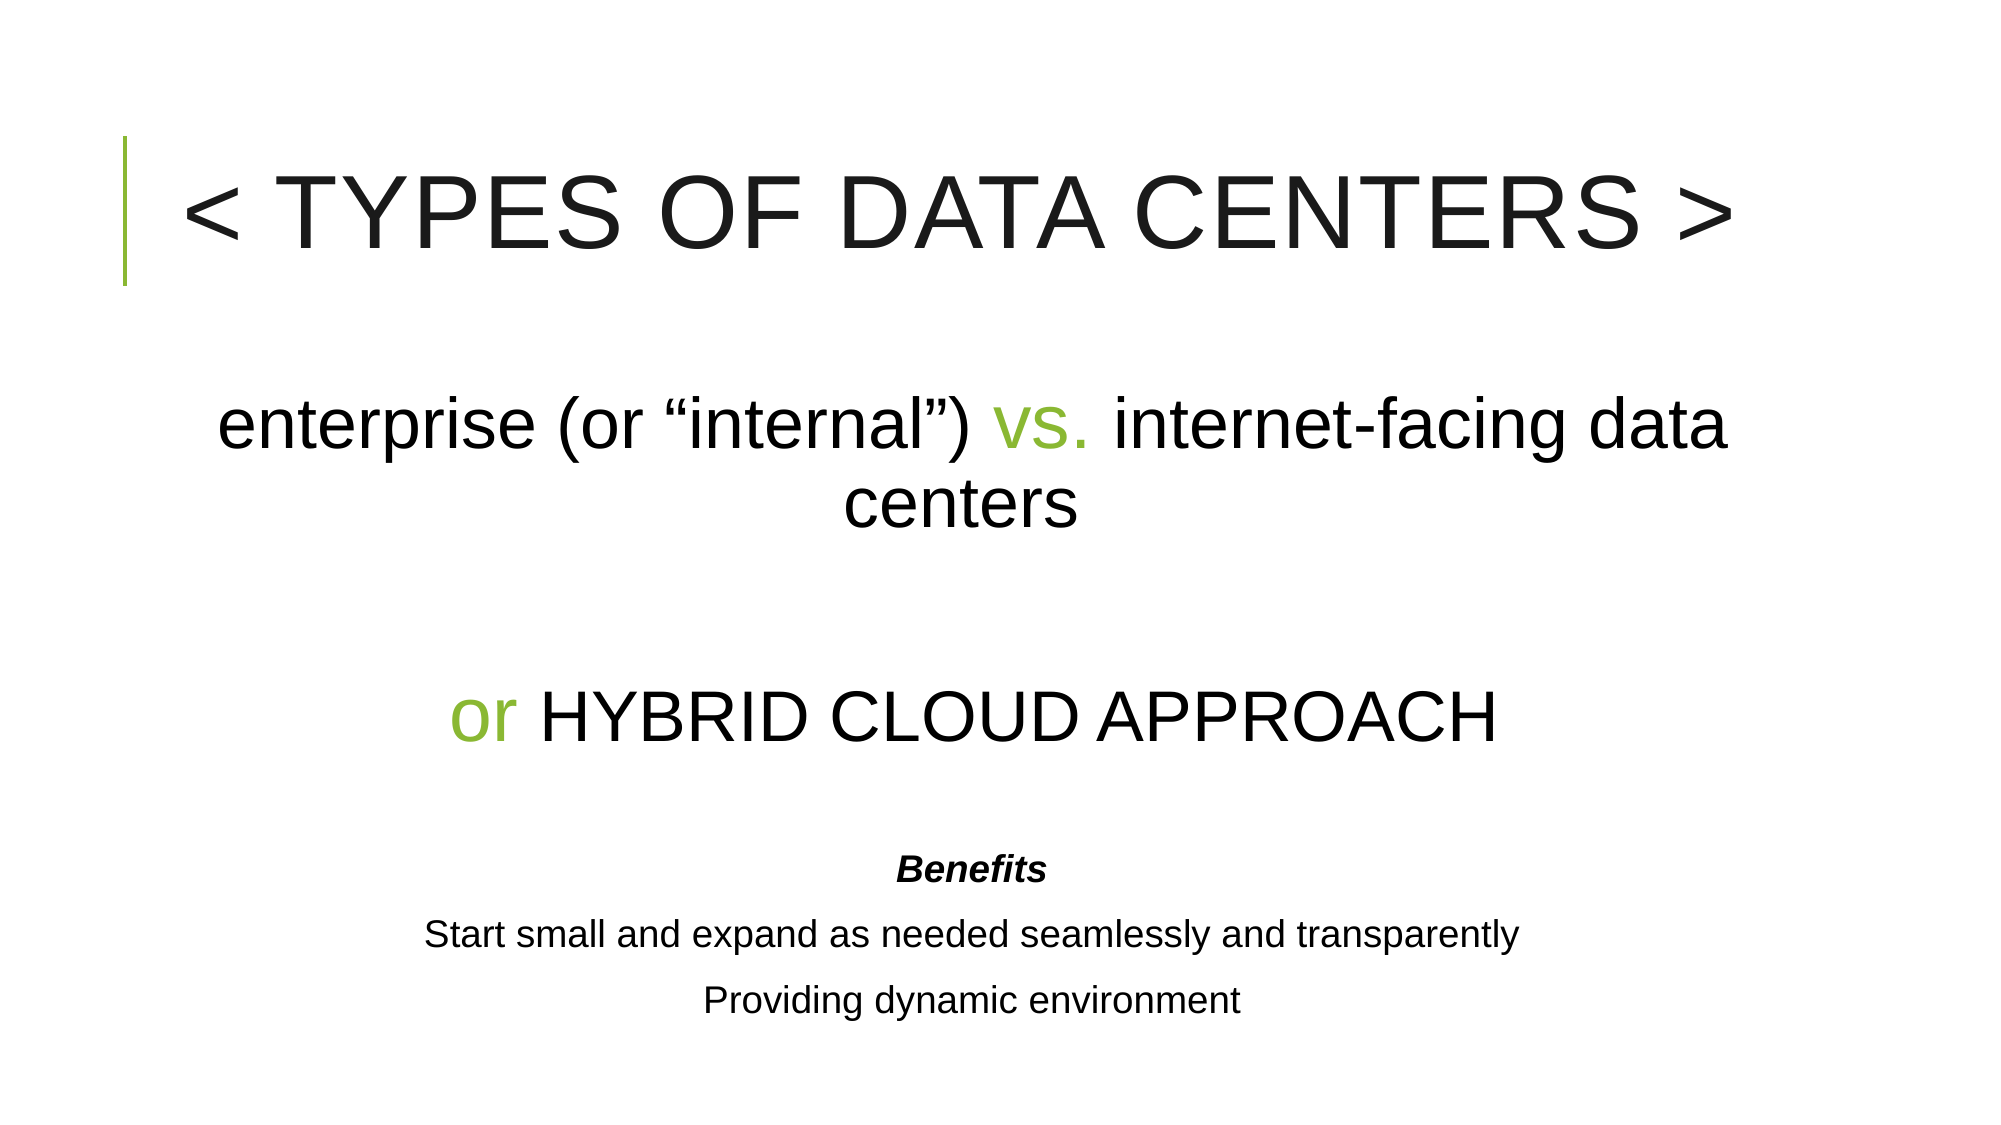

# < Types of data centers >
enterprise (or “internal”) vs. internet-facing data centers

or HYBRID CLOUD APPROACH

Benefits
Start small and expand as needed seamlessly and transparently
Providing dynamic environment